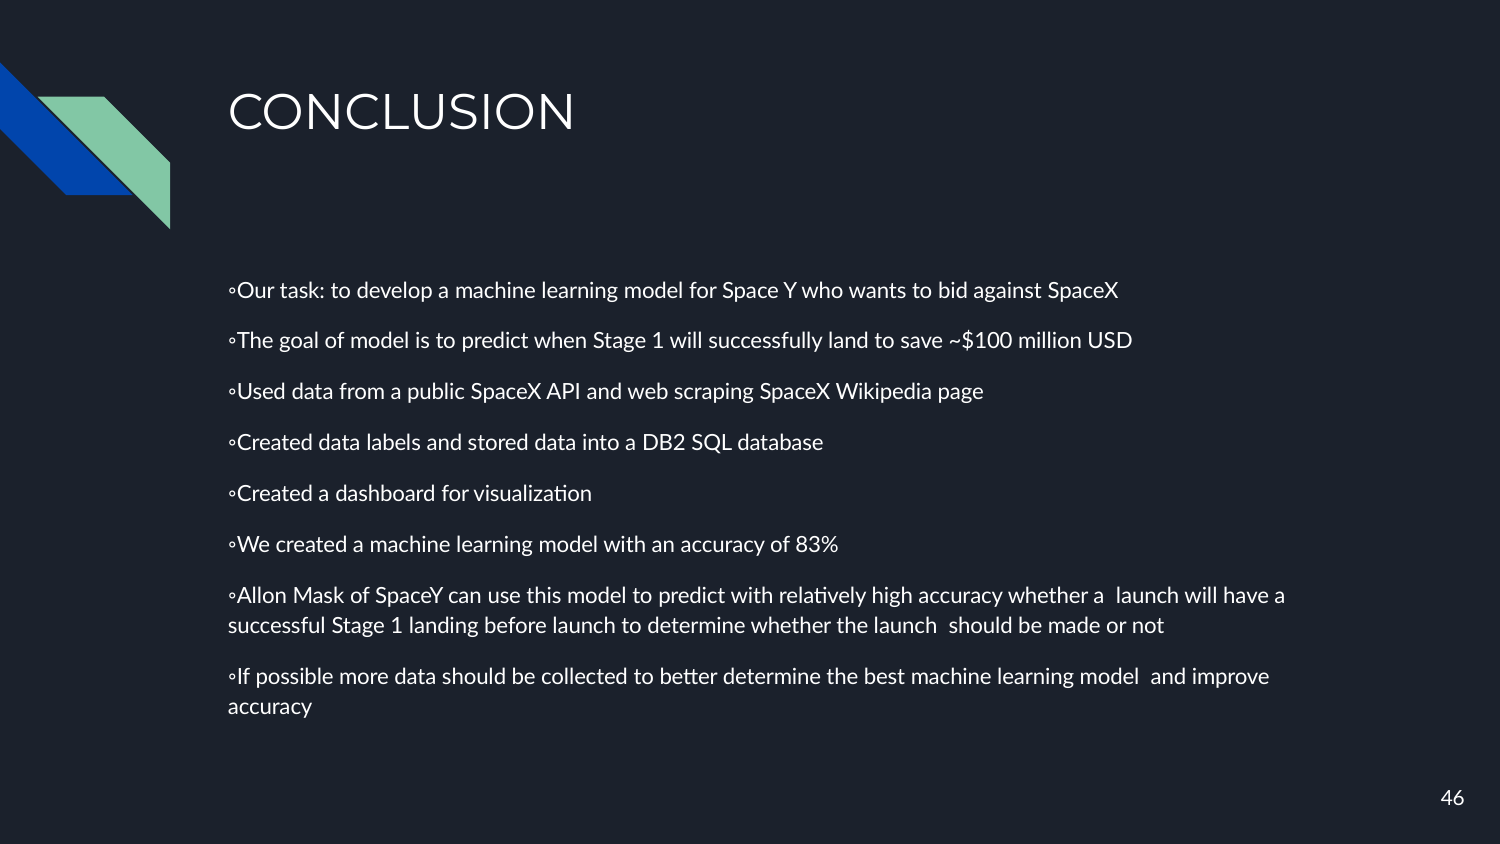

# CONCLUSION
◦Our task: to develop a machine learning model for Space Y who wants to bid against SpaceX
◦The goal of model is to predict when Stage 1 will successfully land to save ~$100 million USD
◦Used data from a public SpaceX API and web scraping SpaceX Wikipedia page
◦Created data labels and stored data into a DB2 SQL database
◦Created a dashboard for visualization
◦We created a machine learning model with an accuracy of 83%
◦Allon Mask of SpaceY can use this model to predict with relatively high accuracy whether a  launch will have a successful Stage 1 landing before launch to determine whether the launch  should be made or not
◦If possible more data should be collected to better determine the best machine learning model  and improve accuracy

46